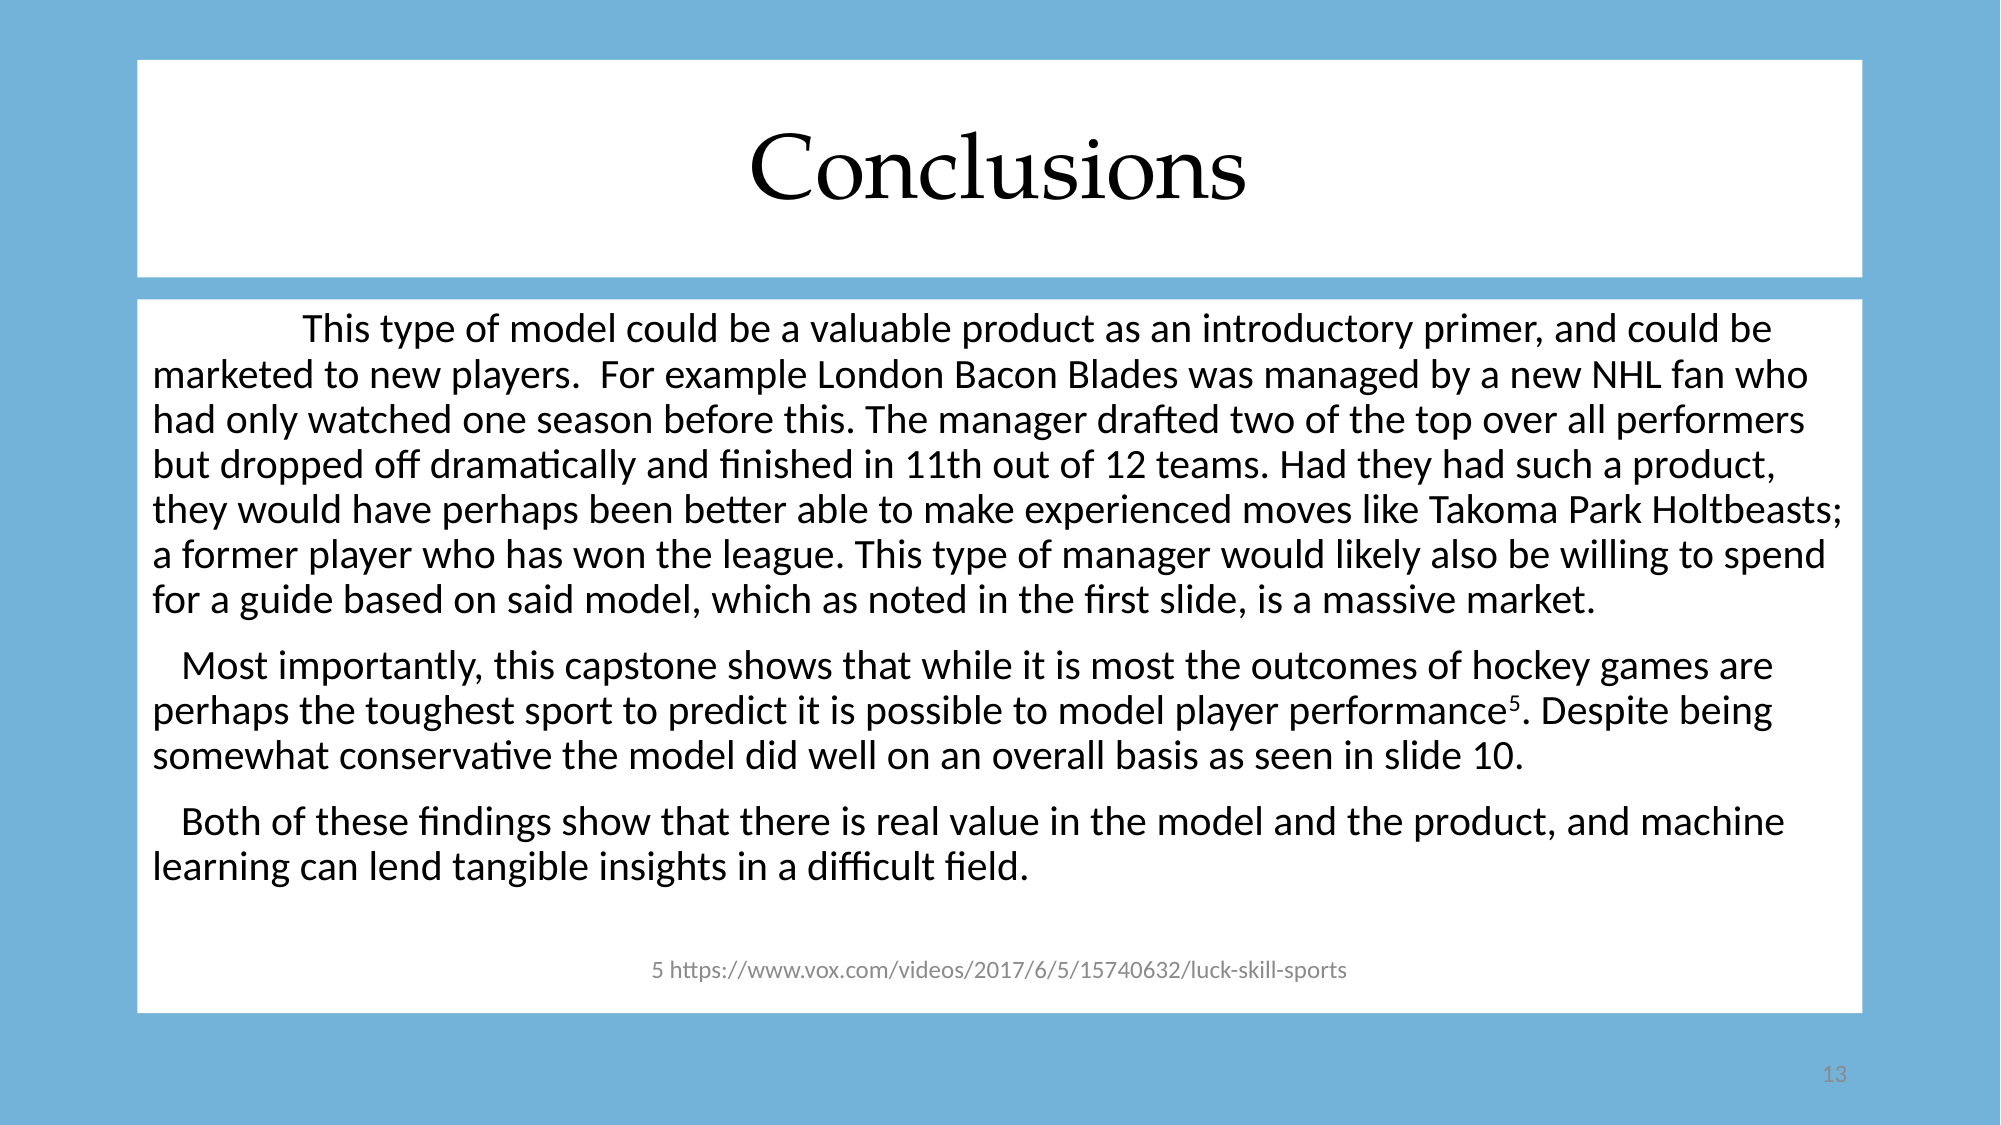

# Conclusions
	This type of model could be a valuable product as an introductory primer, and could be marketed to new players.  For example London Bacon Blades was managed by a new NHL fan who had only watched one season before this. The manager drafted two of the top over all performers but dropped off dramatically and finished in 11th out of 12 teams. Had they had such a product, they would have perhaps been better able to make experienced moves like Takoma Park Holtbeasts; a former player who has won the league. This type of manager would likely also be willing to spend for a guide based on said model, which as noted in the first slide, is a massive market.
   Most importantly, this capstone shows that while it is most the outcomes of hockey games are perhaps the toughest sport to predict it is possible to model player performance5. Despite being somewhat conservative the model did well on an overall basis as seen in slide 10.
   Both of these findings show that there is real value in the model and the product, and machine learning can lend tangible insights in a difficult field.

5 https://www.vox.com/videos/2017/6/5/15740632/luck-skill-sports
13